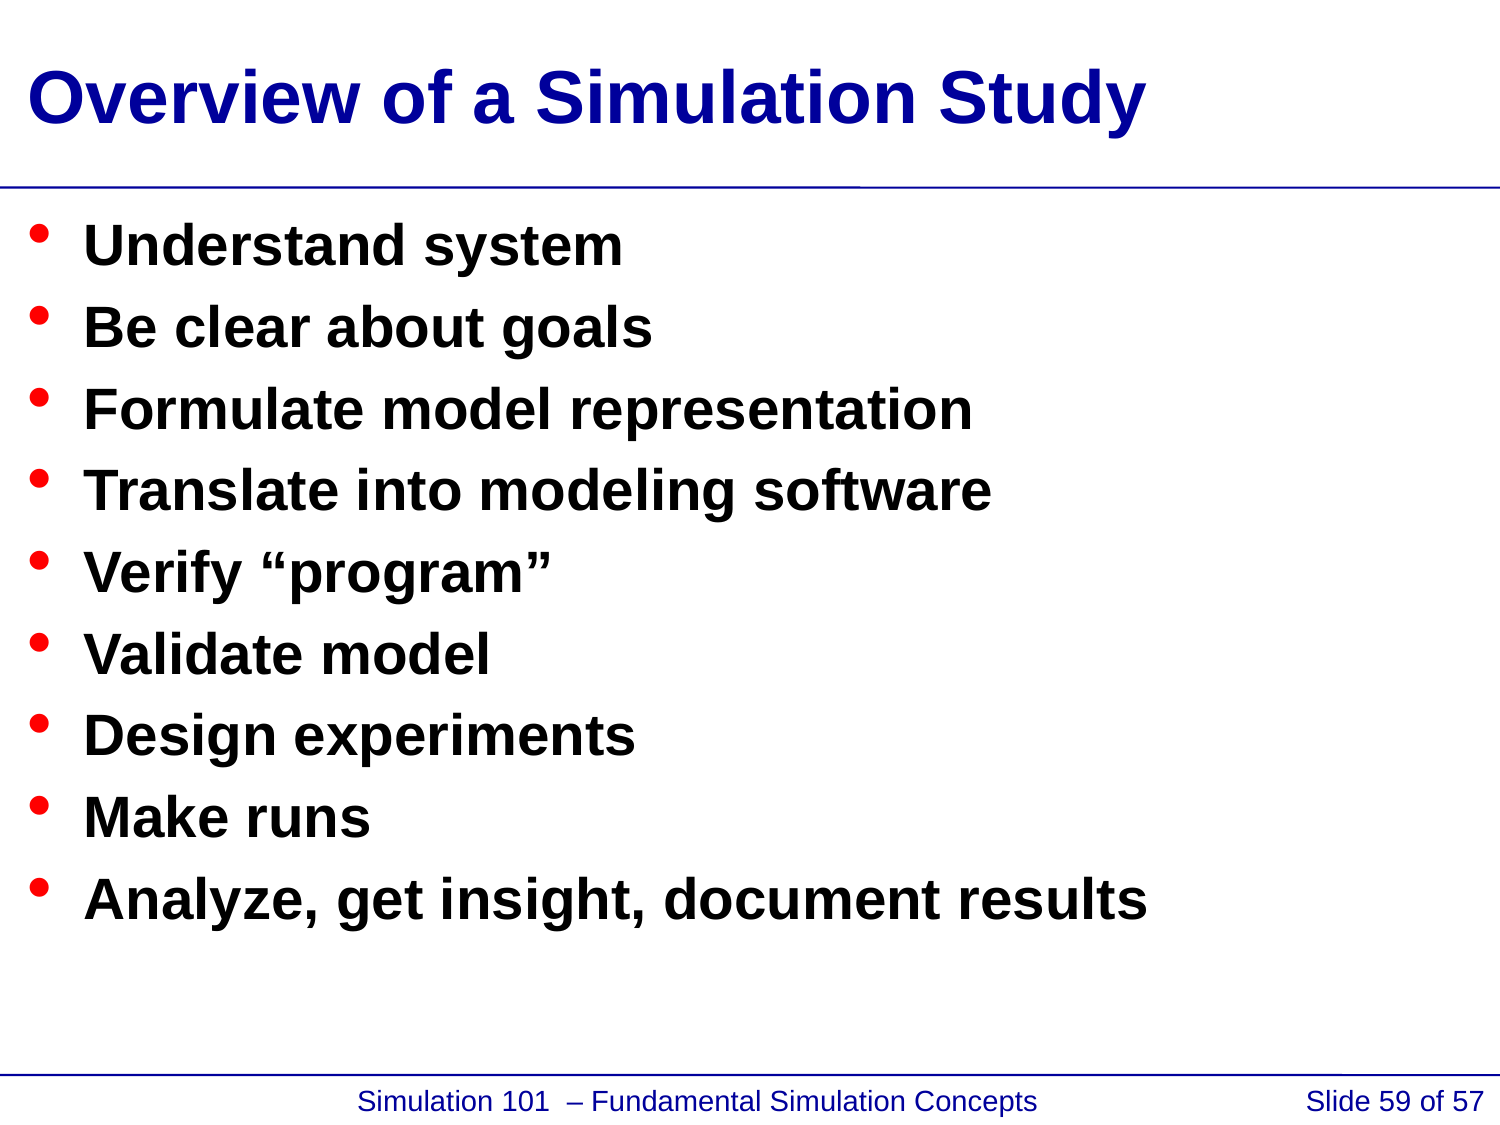

# Overview of a Simulation Study
Understand system
Be clear about goals
Formulate model representation
Translate into modeling software
Verify “program”
Validate model
Design experiments
Make runs
Analyze, get insight, document results

 Simulation 101  – Fundamental Simulation Concepts
Slide 59 of 57